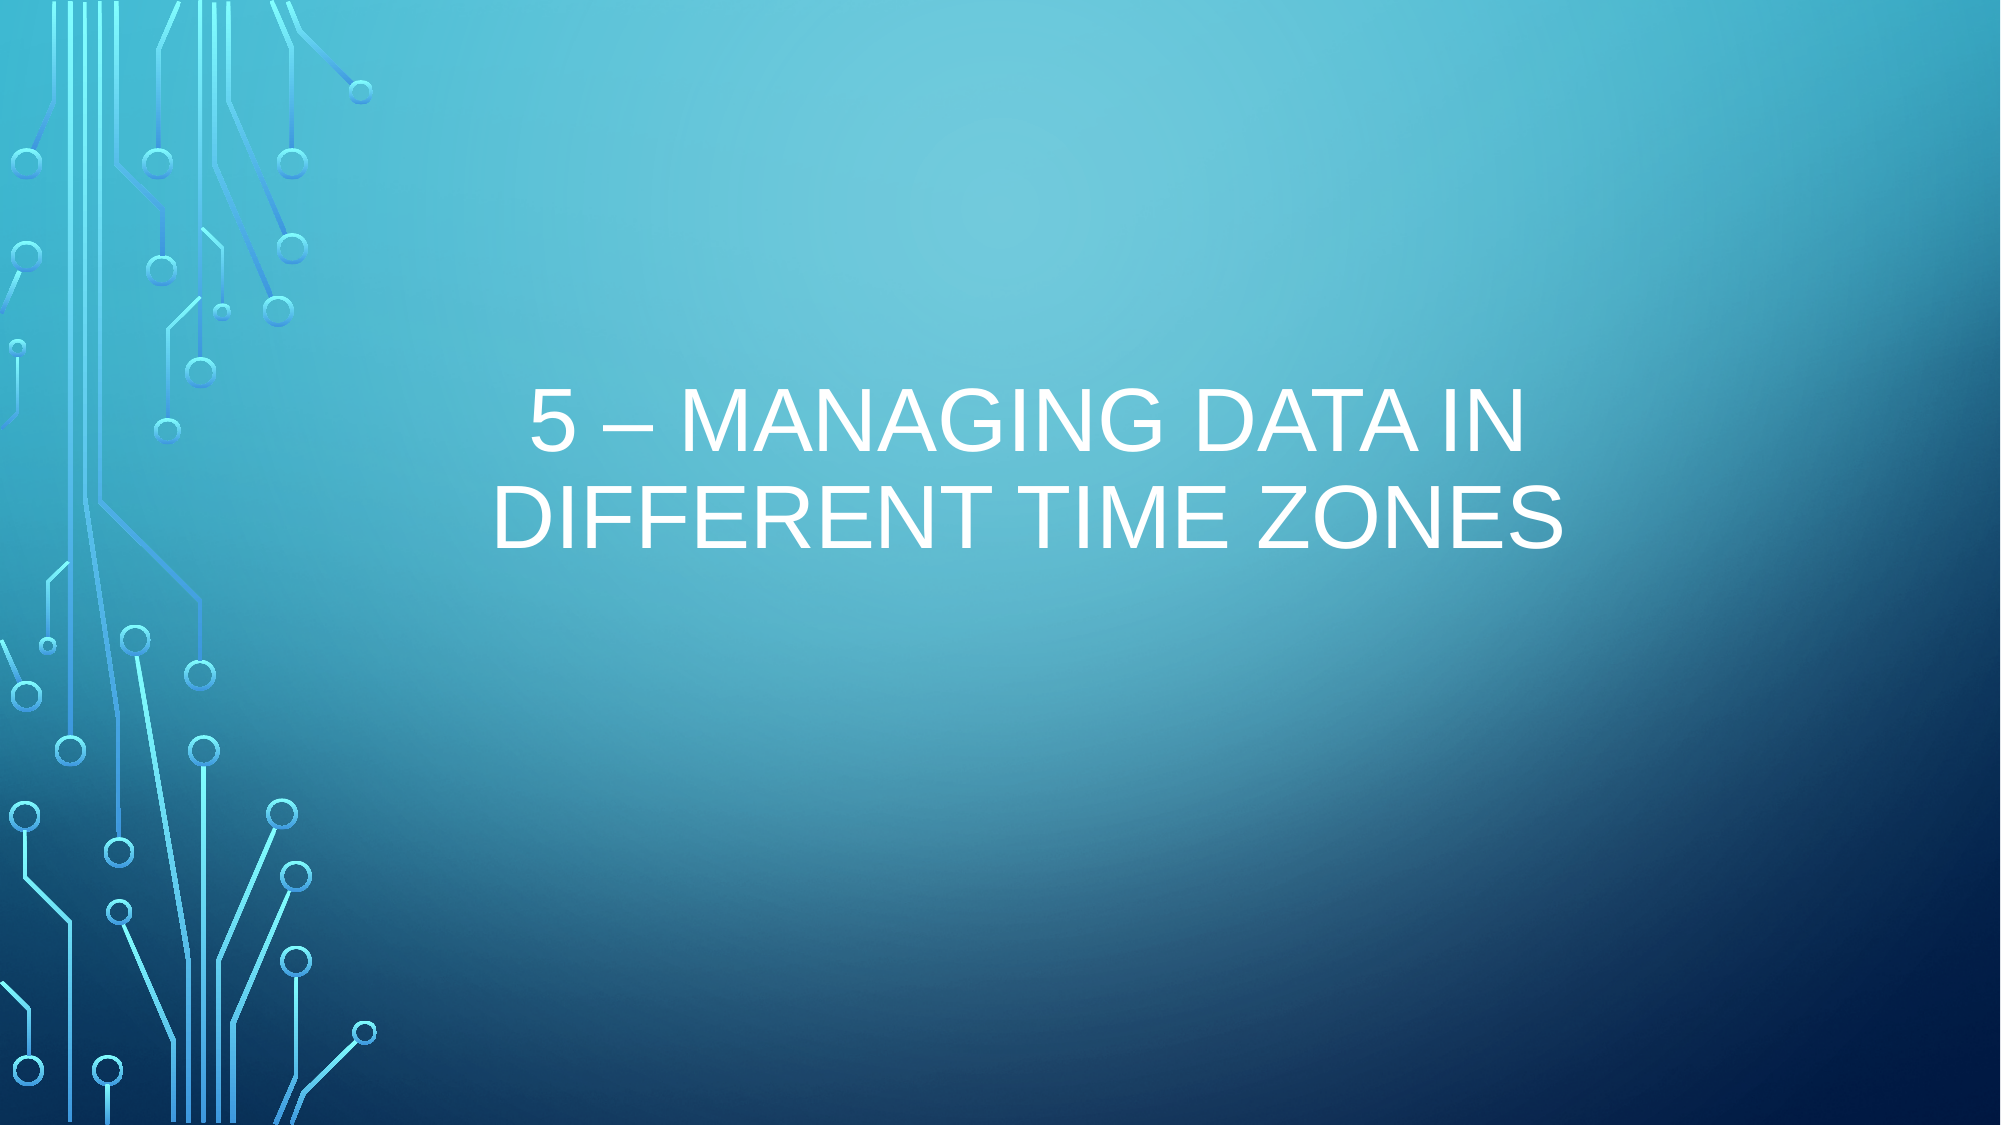

# 5 – Managing Data in Different time zones